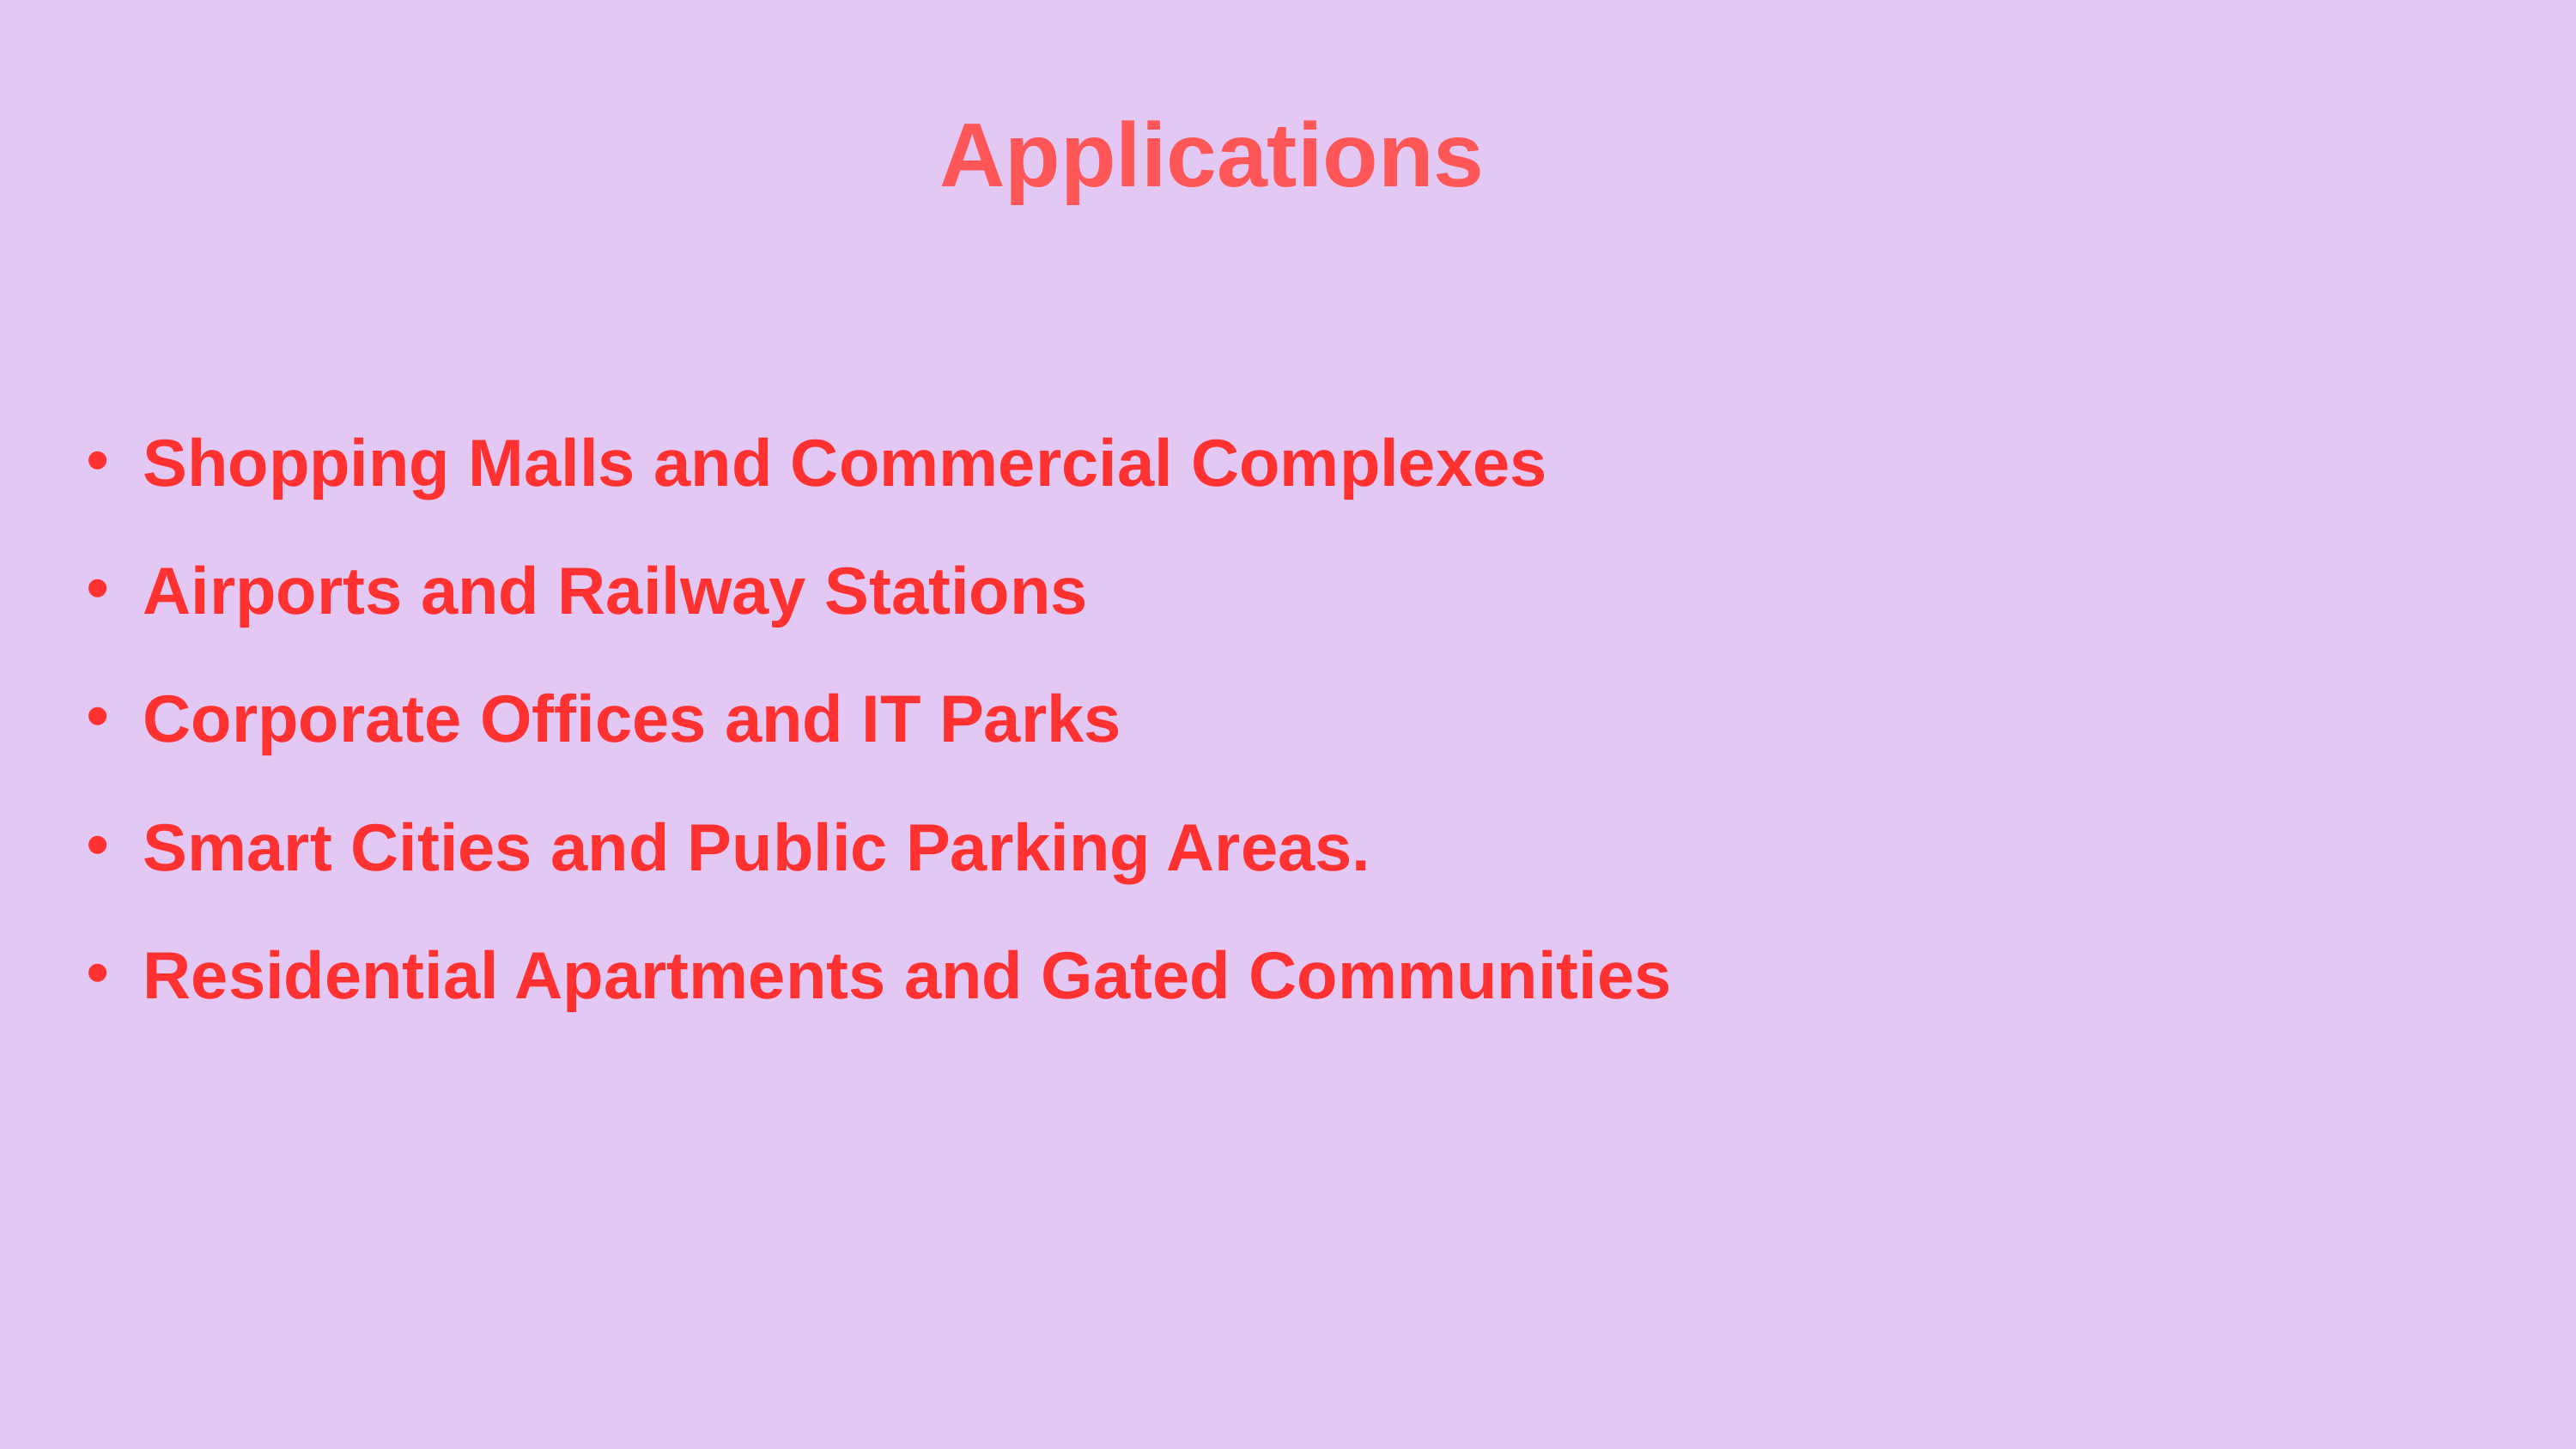

Applications
Shopping Malls and Commercial Complexes
Airports and Railway Stations
Corporate Offices and IT Parks
Smart Cities and Public Parking Areas.
Residential Apartments and Gated Communities